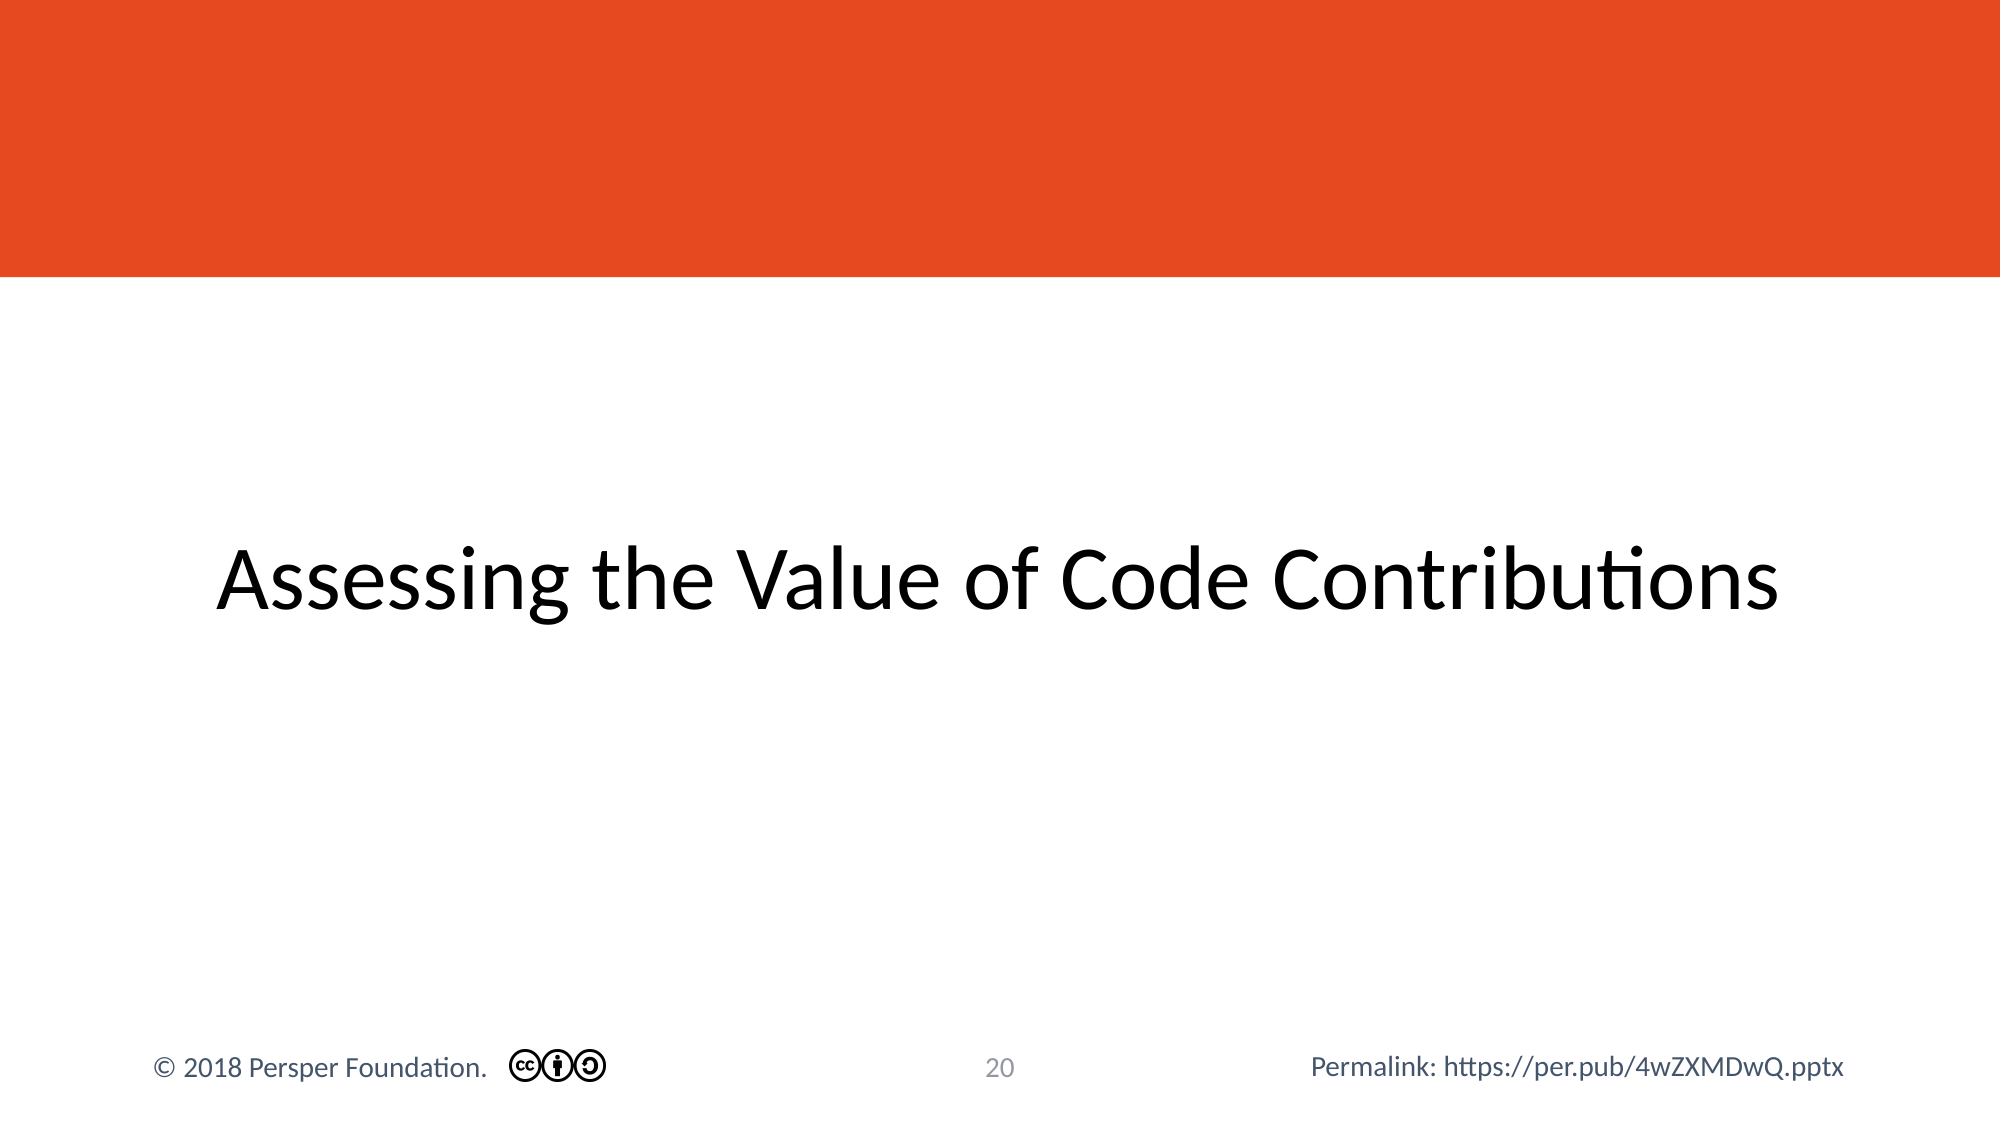

# Assessing the Value of Code Contributions
20
© 2018 Persper Foundation.